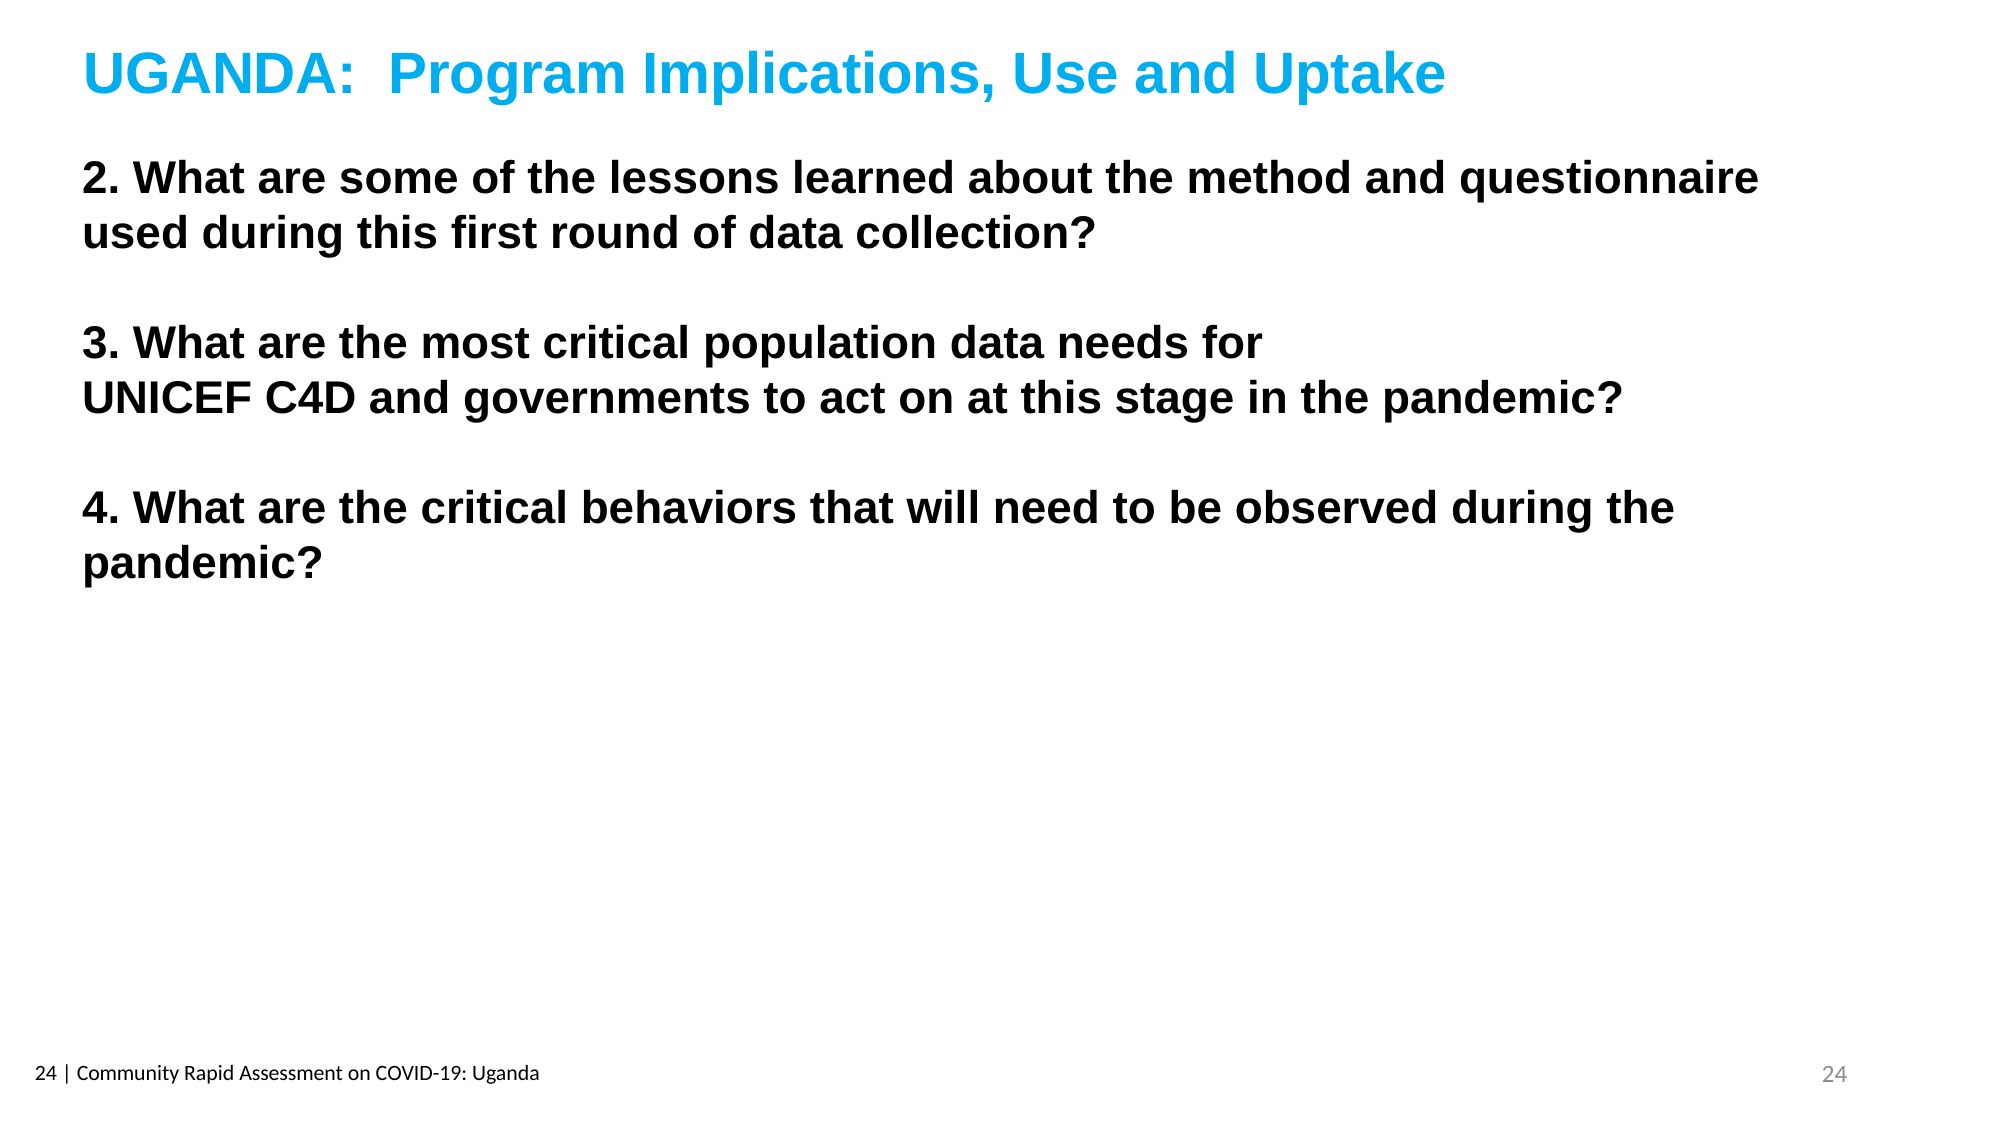

UGANDA:  Program Implications, Use and Uptake

2. What are some of the lessons learned about the method and questionnaire used during this first round of data collection?

3. What are the most critical population data needs for UNICEF C4D and governments to act on at this stage in the pandemic?

4. What are the critical behaviors that will need to be observed during the pandemic?
24
24 | Community Rapid Assessment on COVID-19: Uganda